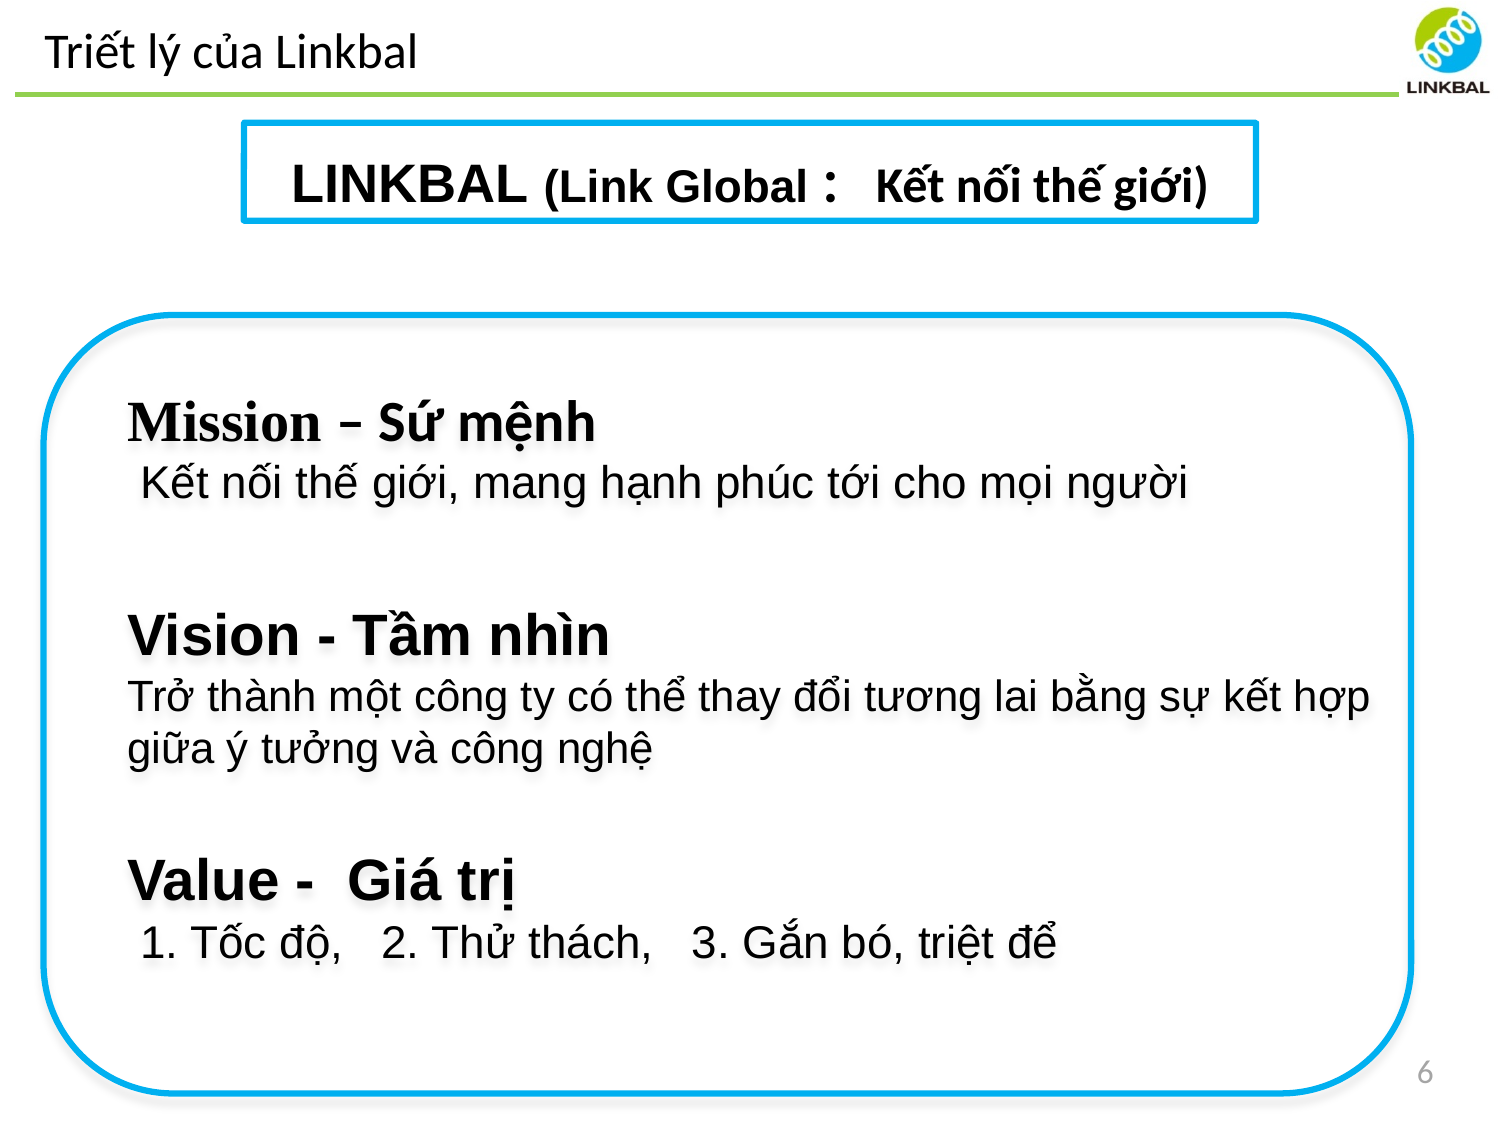

Triết lý của Linkbal
LINKBAL (Link Global：Kết nối thế giới)

Mission – Sứ mệnh
 Kết nối thế giới, mang hạnh phúc tới cho mọi người

Vision - Tầm nhìn
Trở thành một công ty có thể thay đổi tương lai bằng sự kết hợp giữa ý tưởng và công nghệ

Value -  Giá trị
 1. Tốc độ,   2. Thử thách,   3. Gắn bó, triệt để